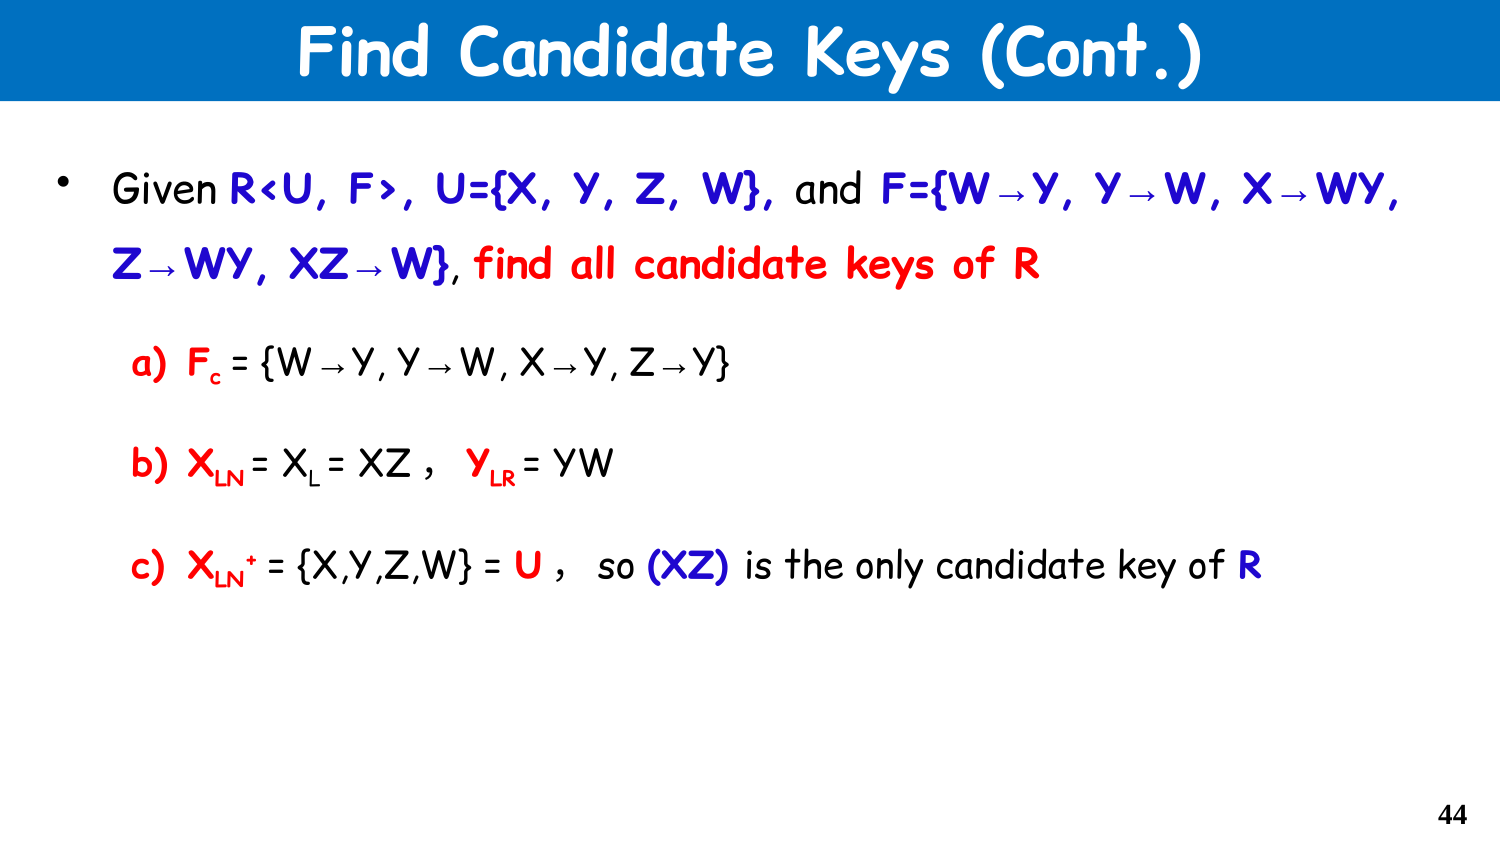

# Find Candidate Keys (Cont.)
Given R<U, F>, U={X, Y, Z, W}, and F={W→Y, Y→W, X→WY, Z→WY, XZ→W}, find all candidate keys of R
Fc = {W→Y, Y→W, X→Y, Z→Y}
XLN = XL = XZ，YLR = YW
XLN+ = {X,Y,Z,W} = U，so (XZ) is the only candidate key of R